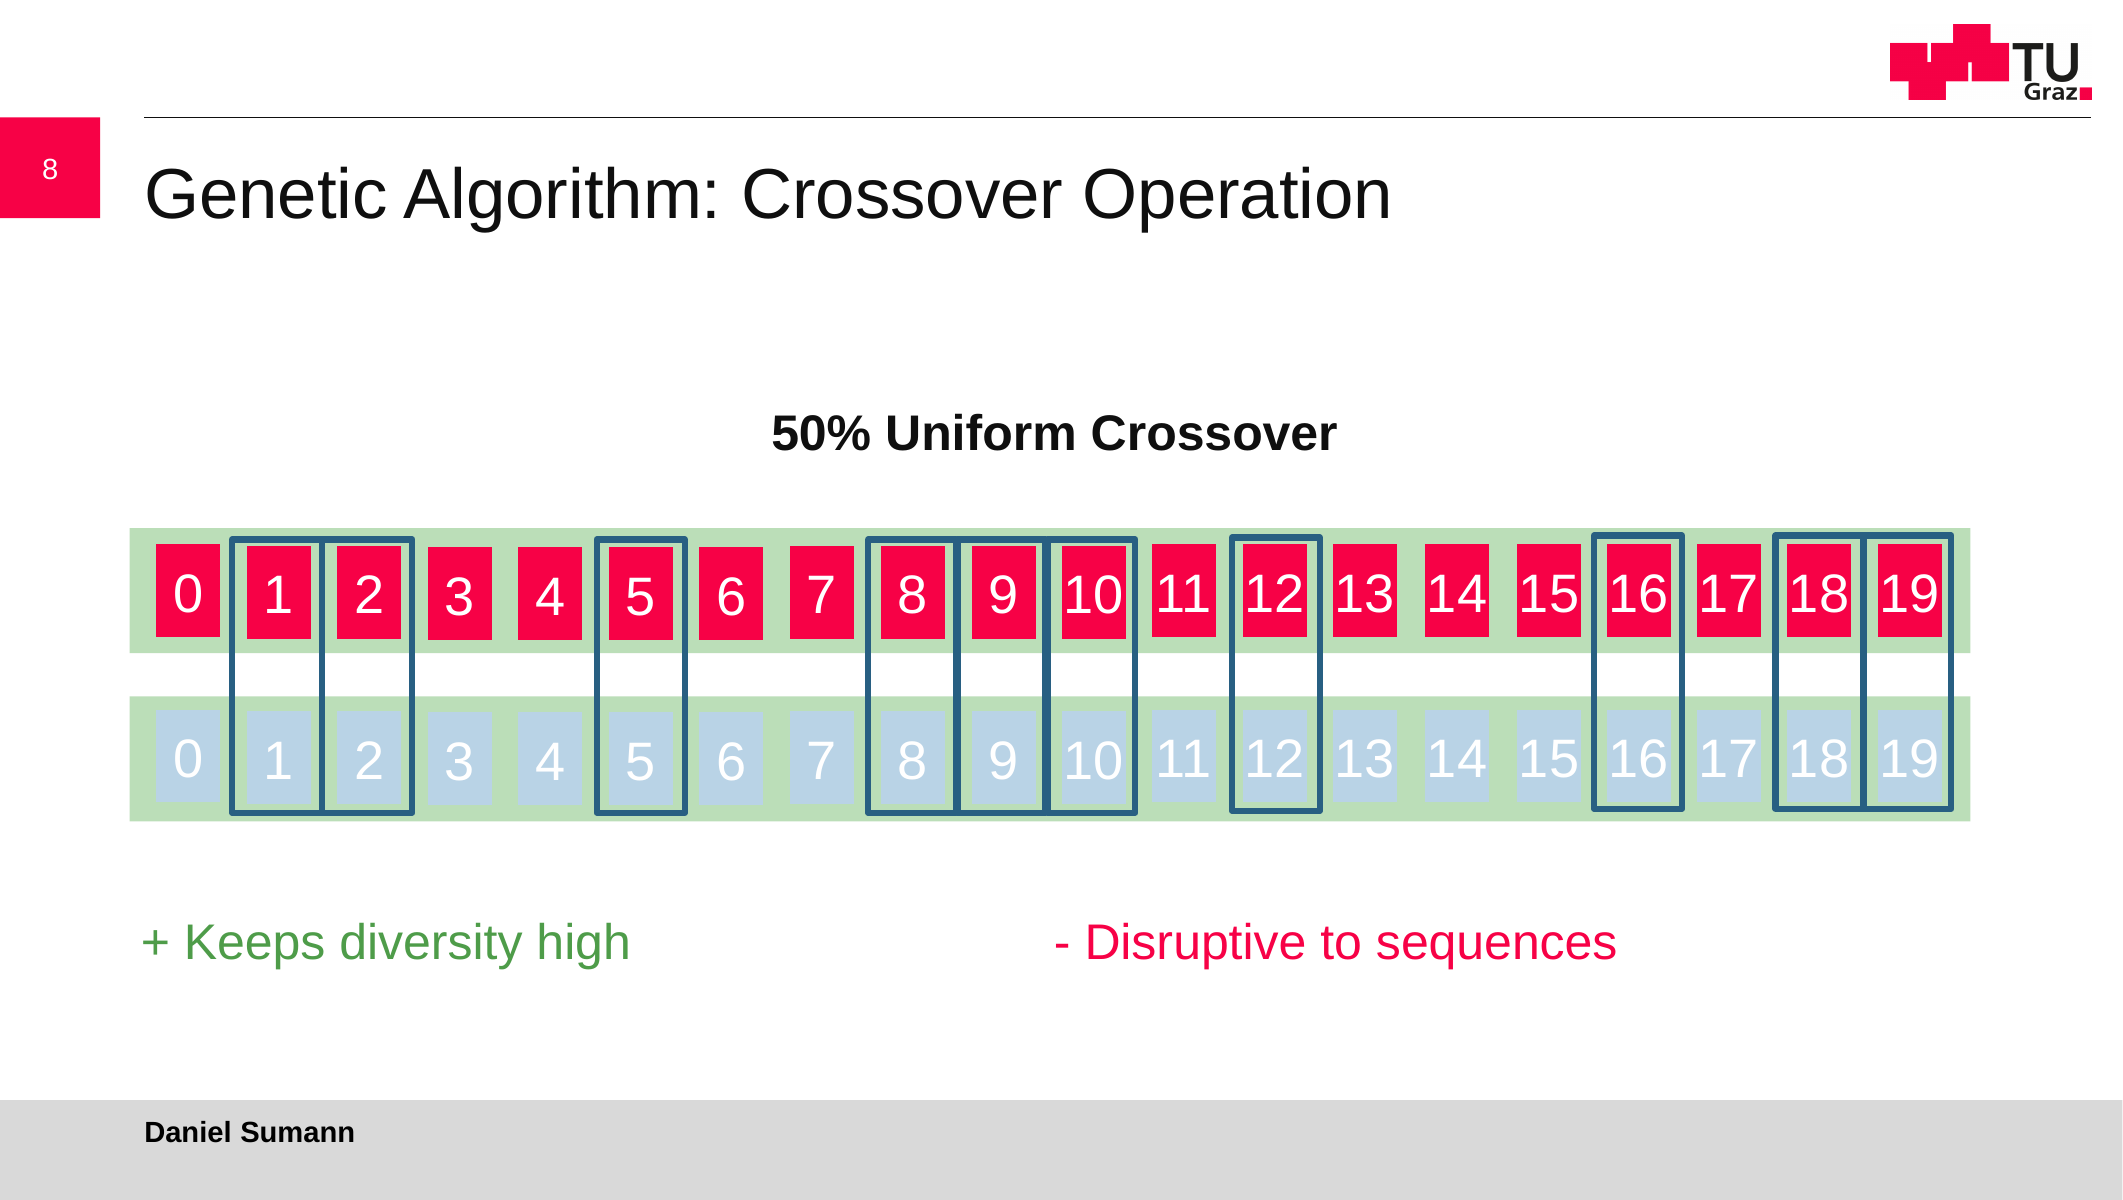

8
# Genetic Algorithm: Crossover Operation
50% Uniform Crossover

0
12
16
18
19
1
2
8
9
10
5
11
13
14
15
17
7
3
4
6

0
12
16
18
19
1
2
8
9
10
5
11
13
14
15
17
7
3
4
6
+ Keeps diversity high

- Disruptive to sequences
Daniel Sumann